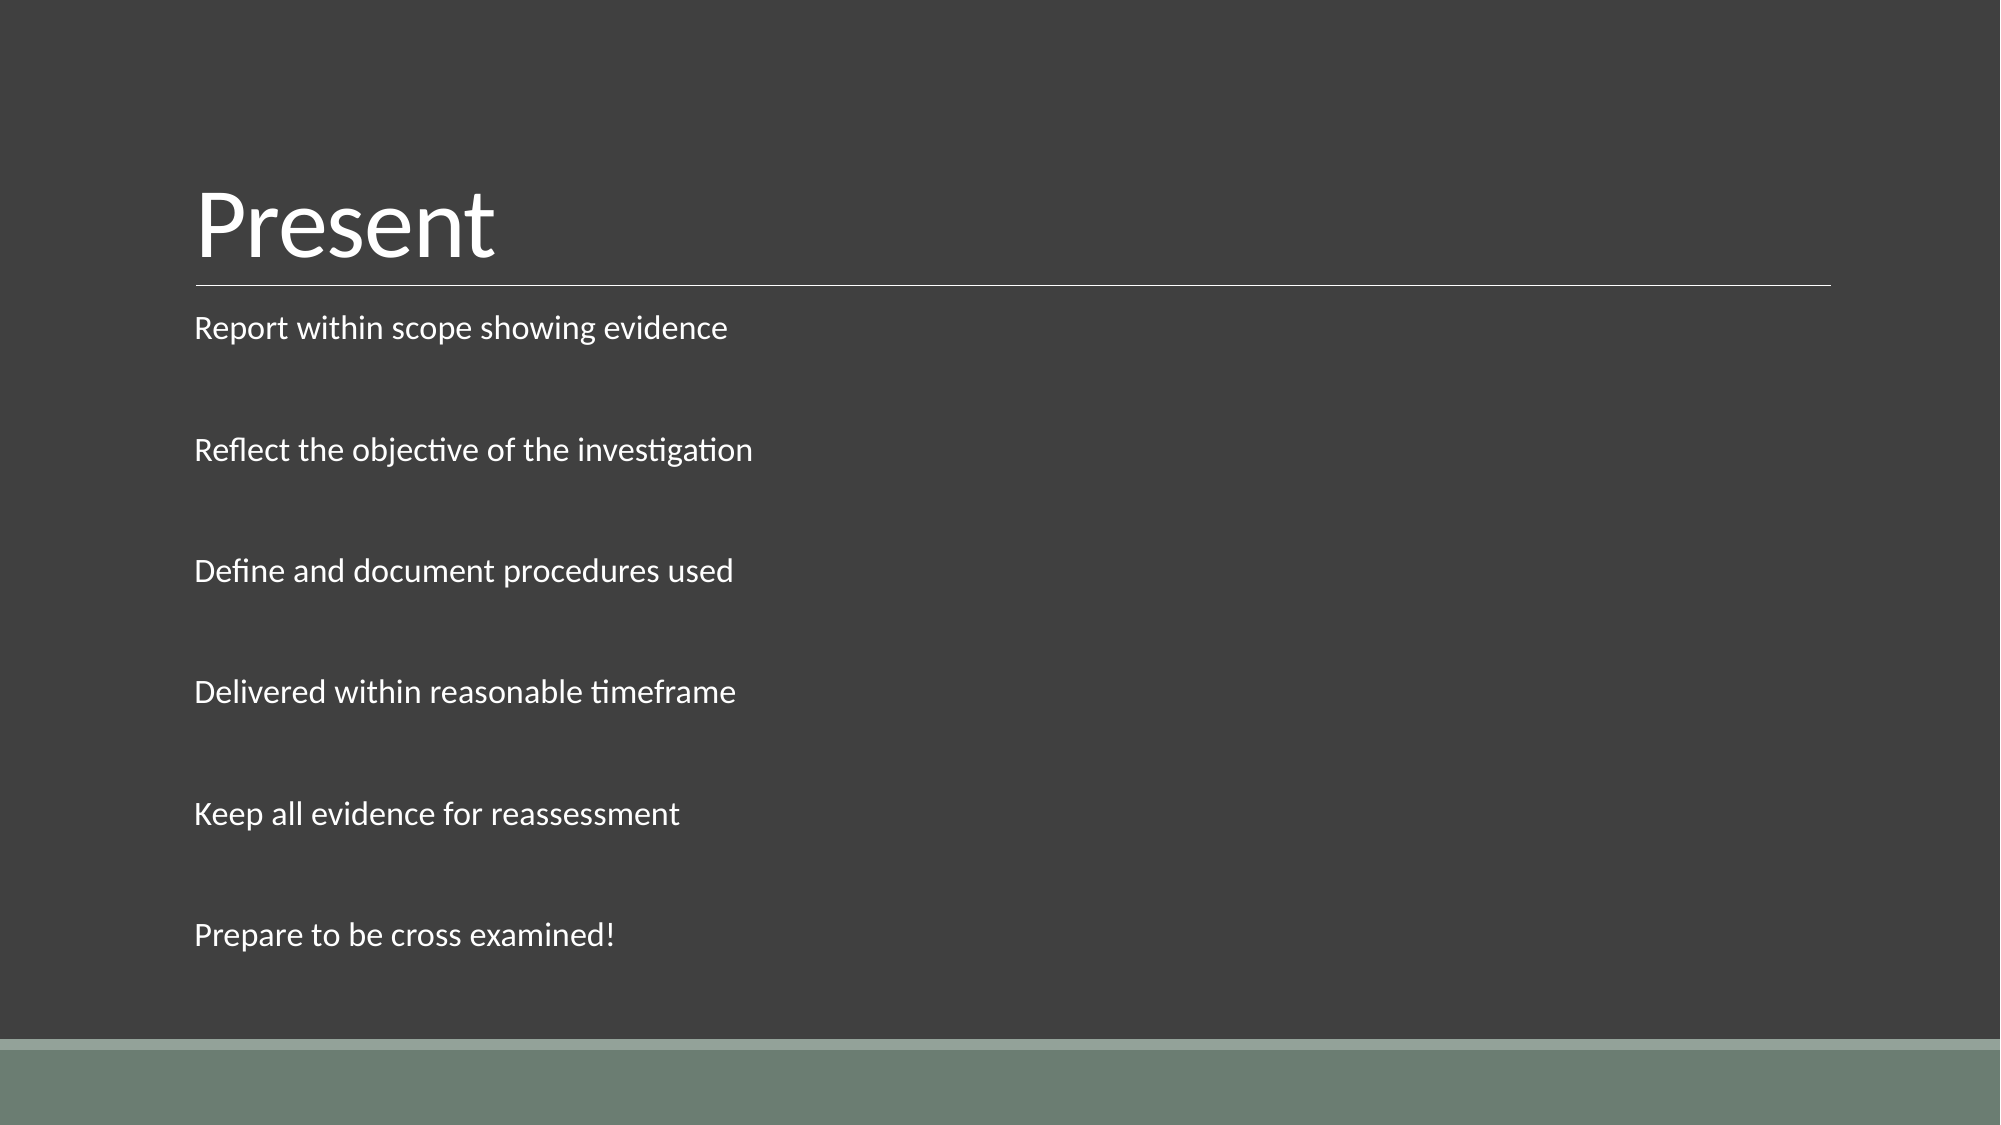

# Present
Report within scope showing evidence

Reflect the objective of the investigation

Define and document procedures used

Delivered within reasonable timeframe

Keep all evidence for reassessment

Prepare to be cross examined!